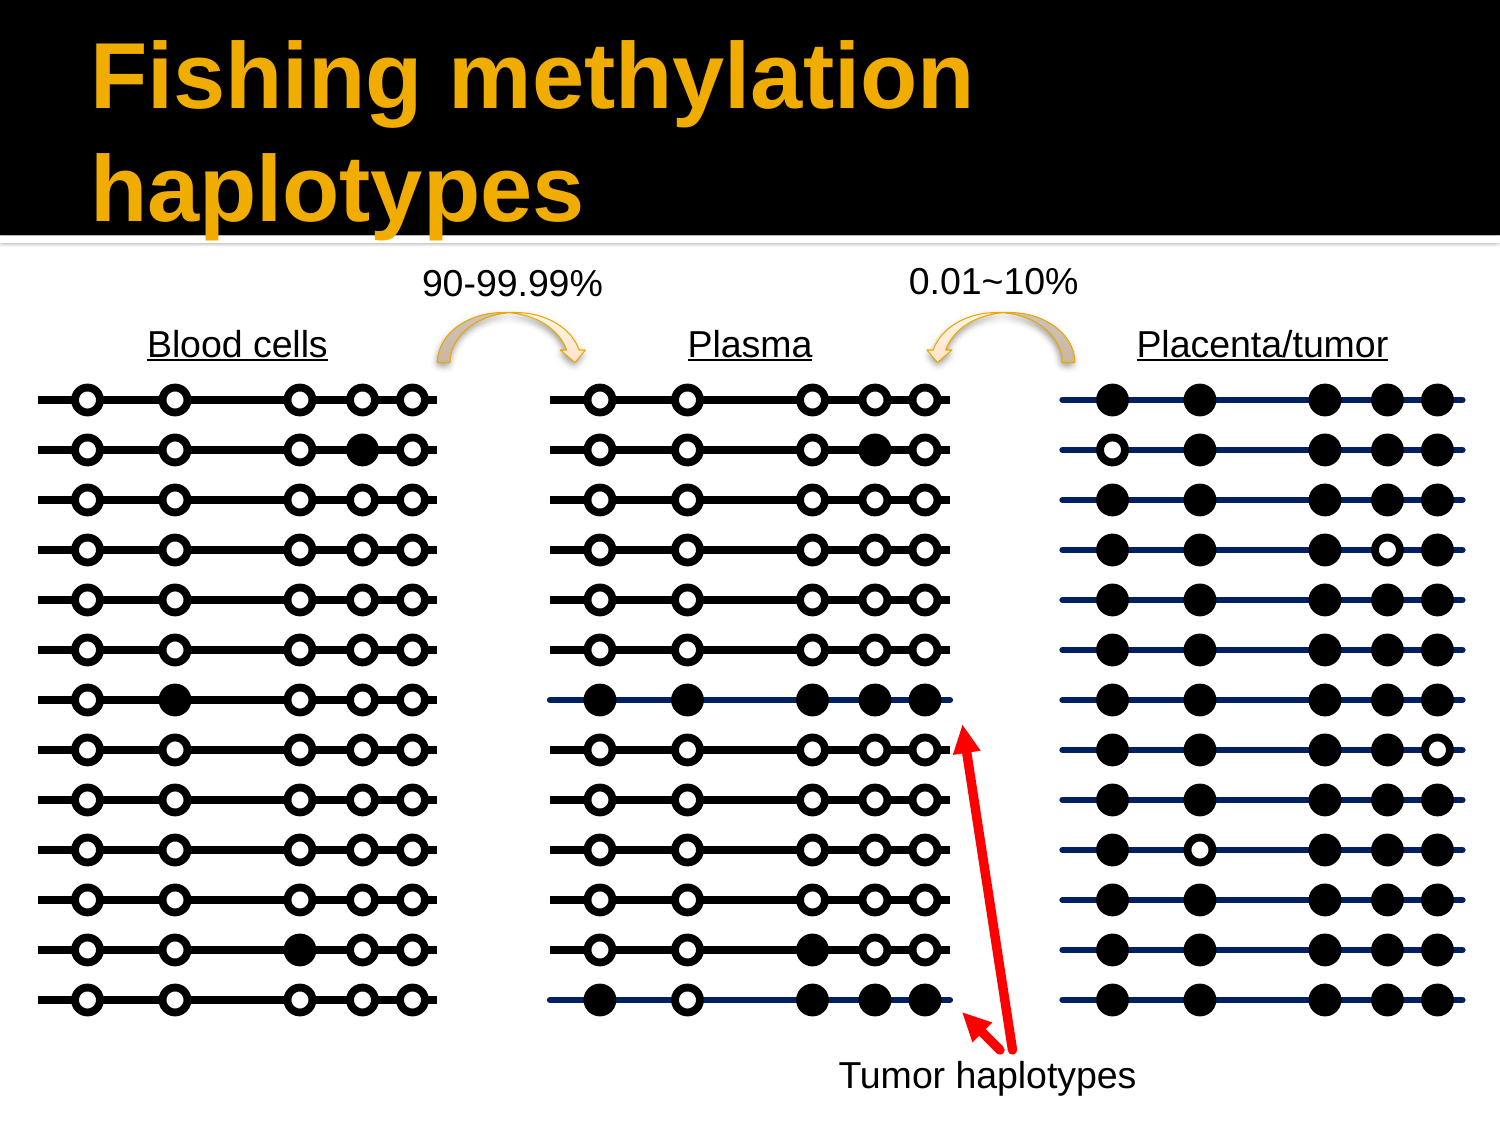

# Fishing methylation haplotypes
0.01~10%
90-99.99%
Blood cells

Plasma

Placenta/tumor

Tumor haplotypes